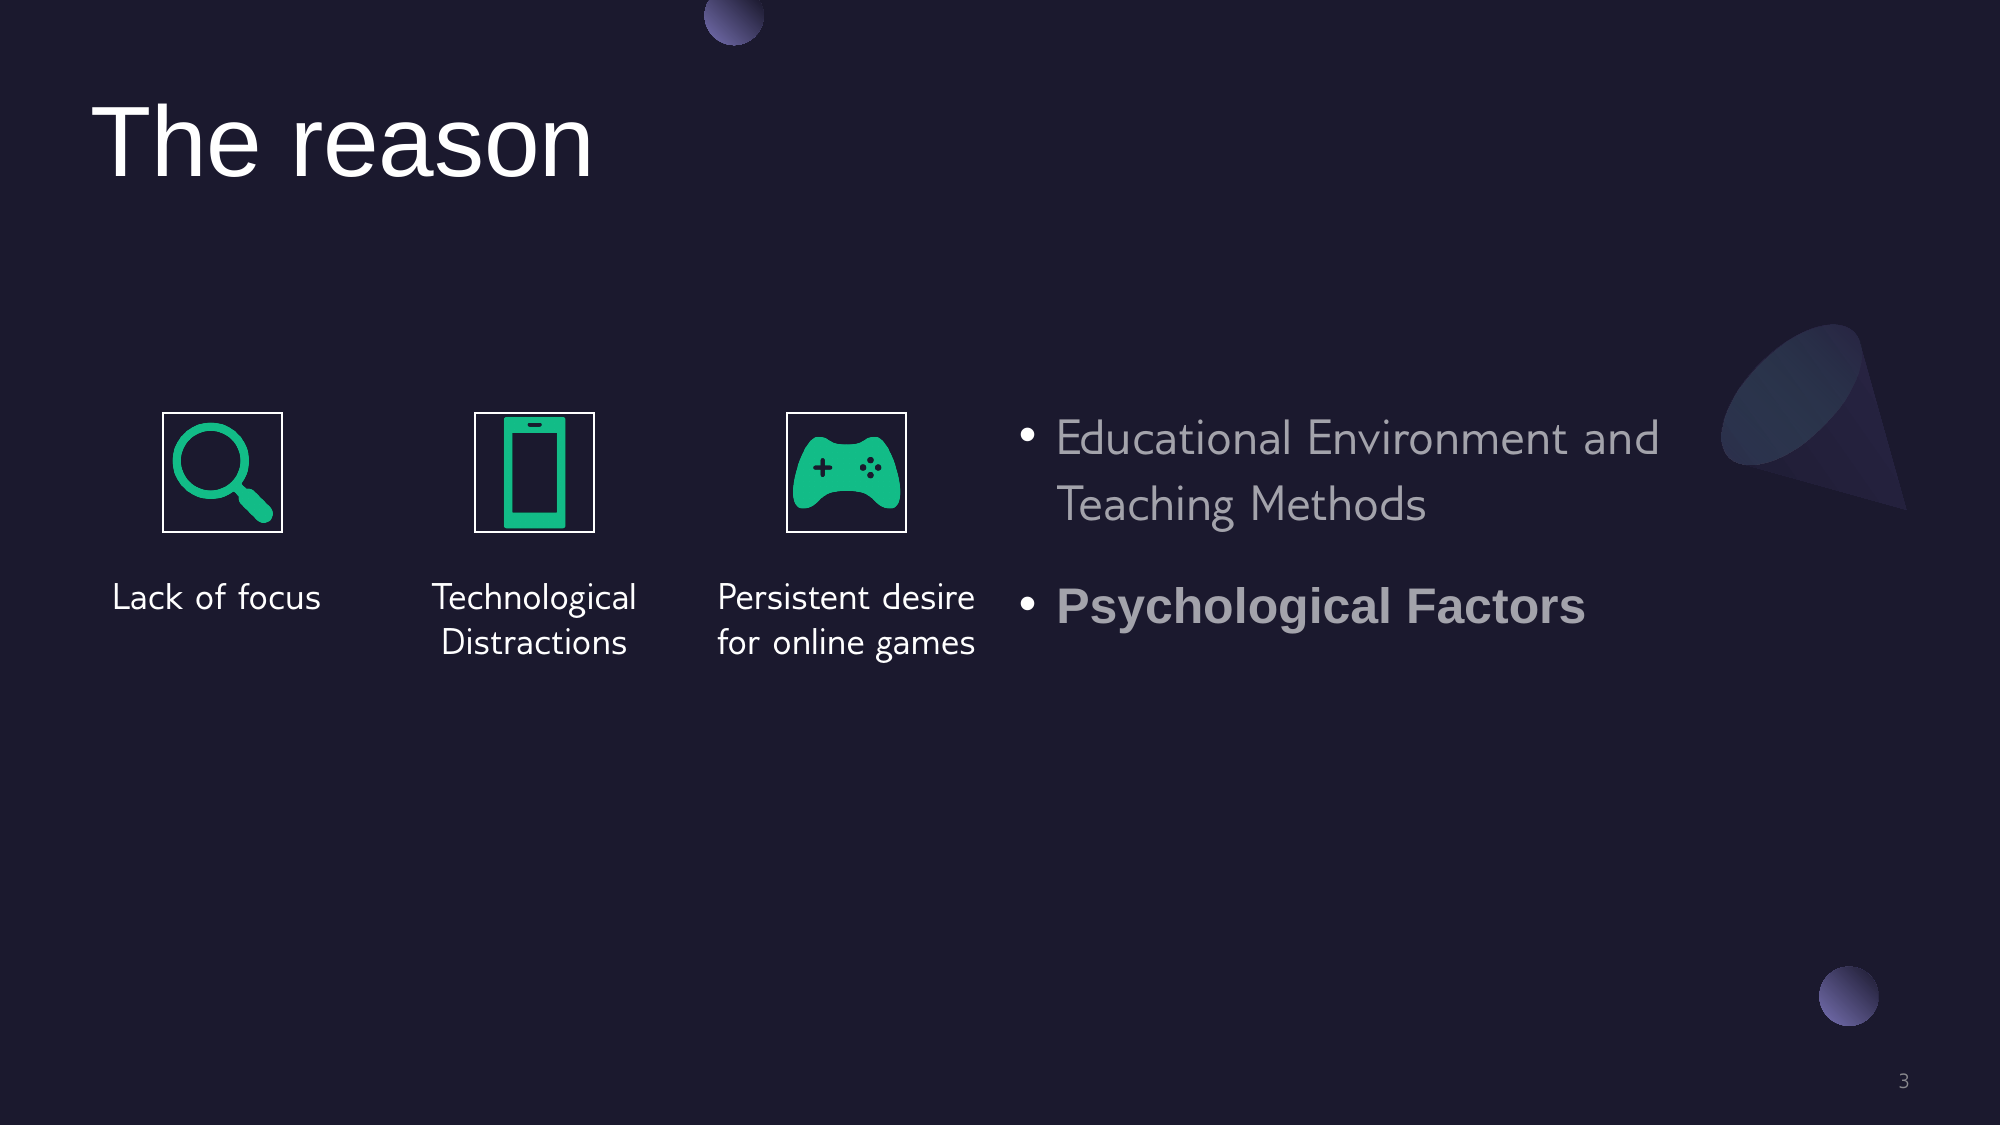

# The reason
Lack of focus
Technological Distractions
Persistent desire for online games

Educational Environment and
Teaching Methods
Psychological Factors

3